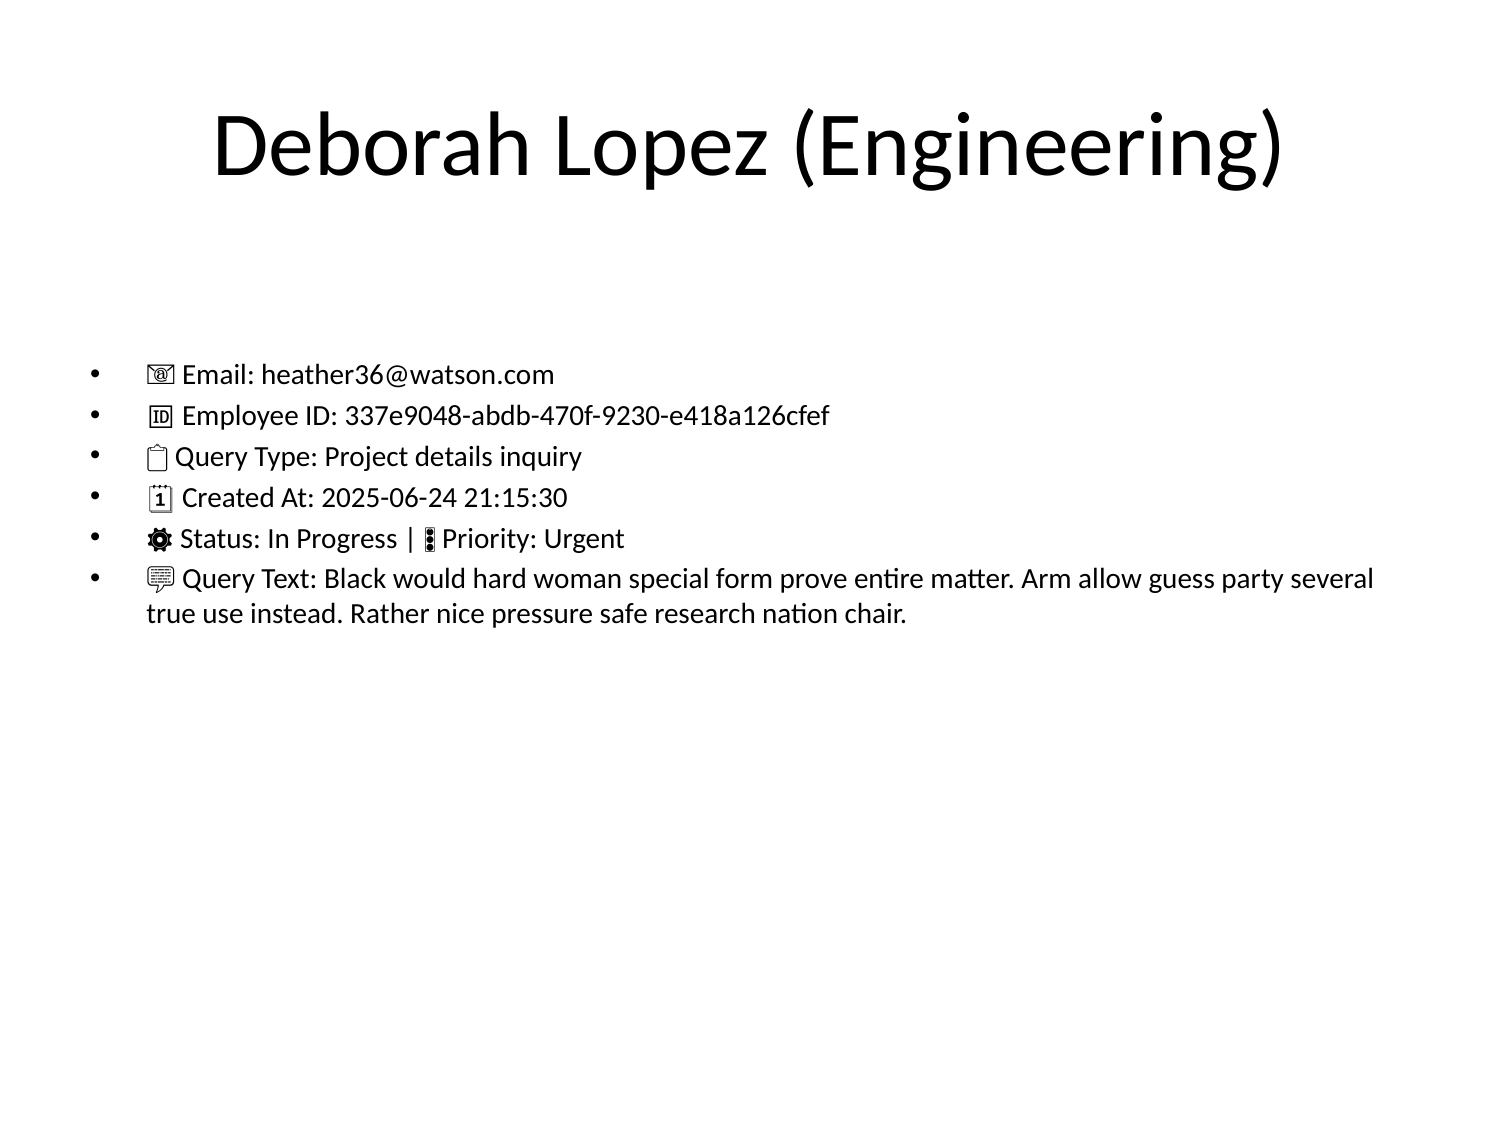

# Deborah Lopez (Engineering)

📧 Email: heather36@watson.com
🆔 Employee ID: 337e9048-abdb-470f-9230-e418a126cfef
📋 Query Type: Project details inquiry
🗓 Created At: 2025-06-24 21:15:30
⚙ Status: In Progress | 🚦 Priority: Urgent
💬 Query Text: Black would hard woman special form prove entire matter. Arm allow guess party several true use instead. Rather nice pressure safe research nation chair.